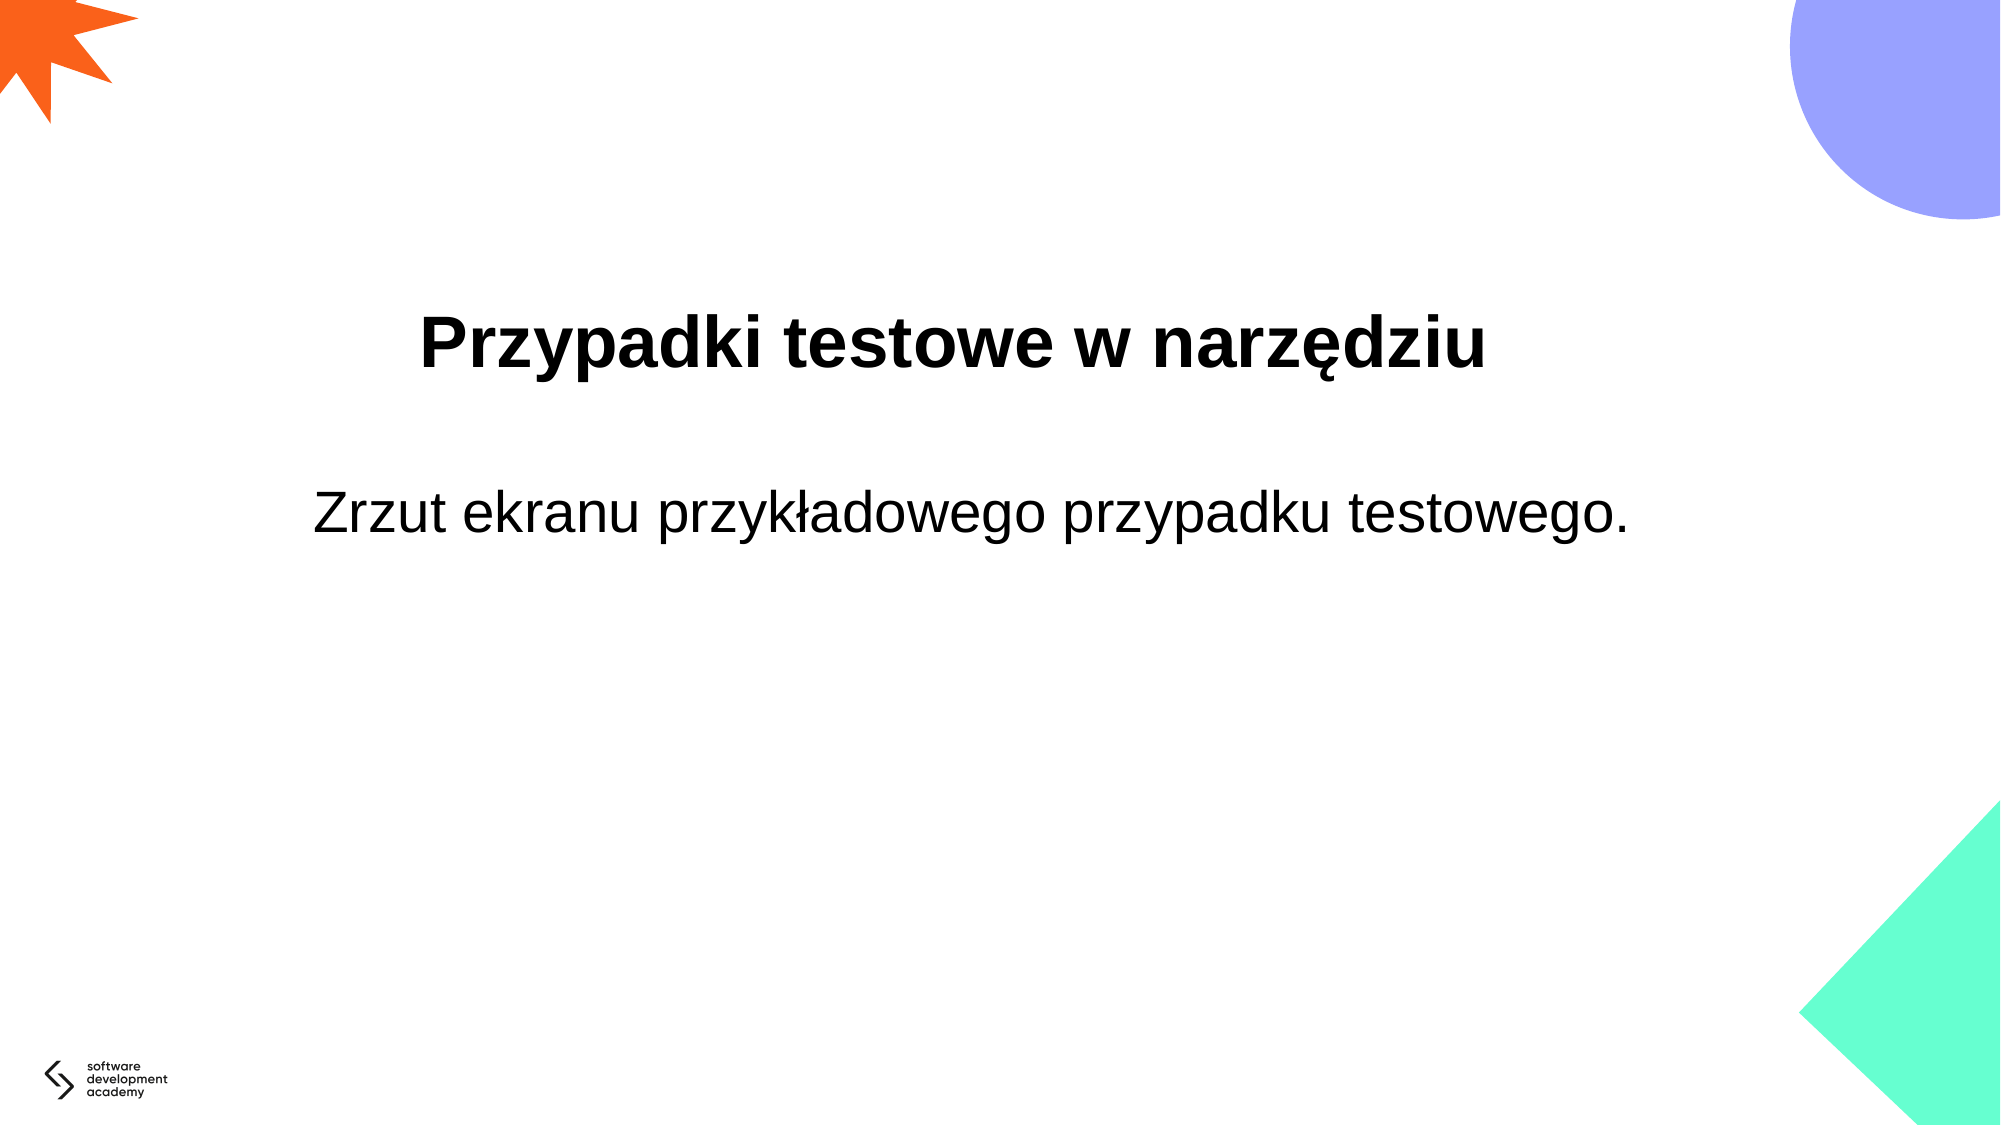

# Przypadki testowe w narzędziu
Zrzut ekranu przykładowego przypadku testowego.